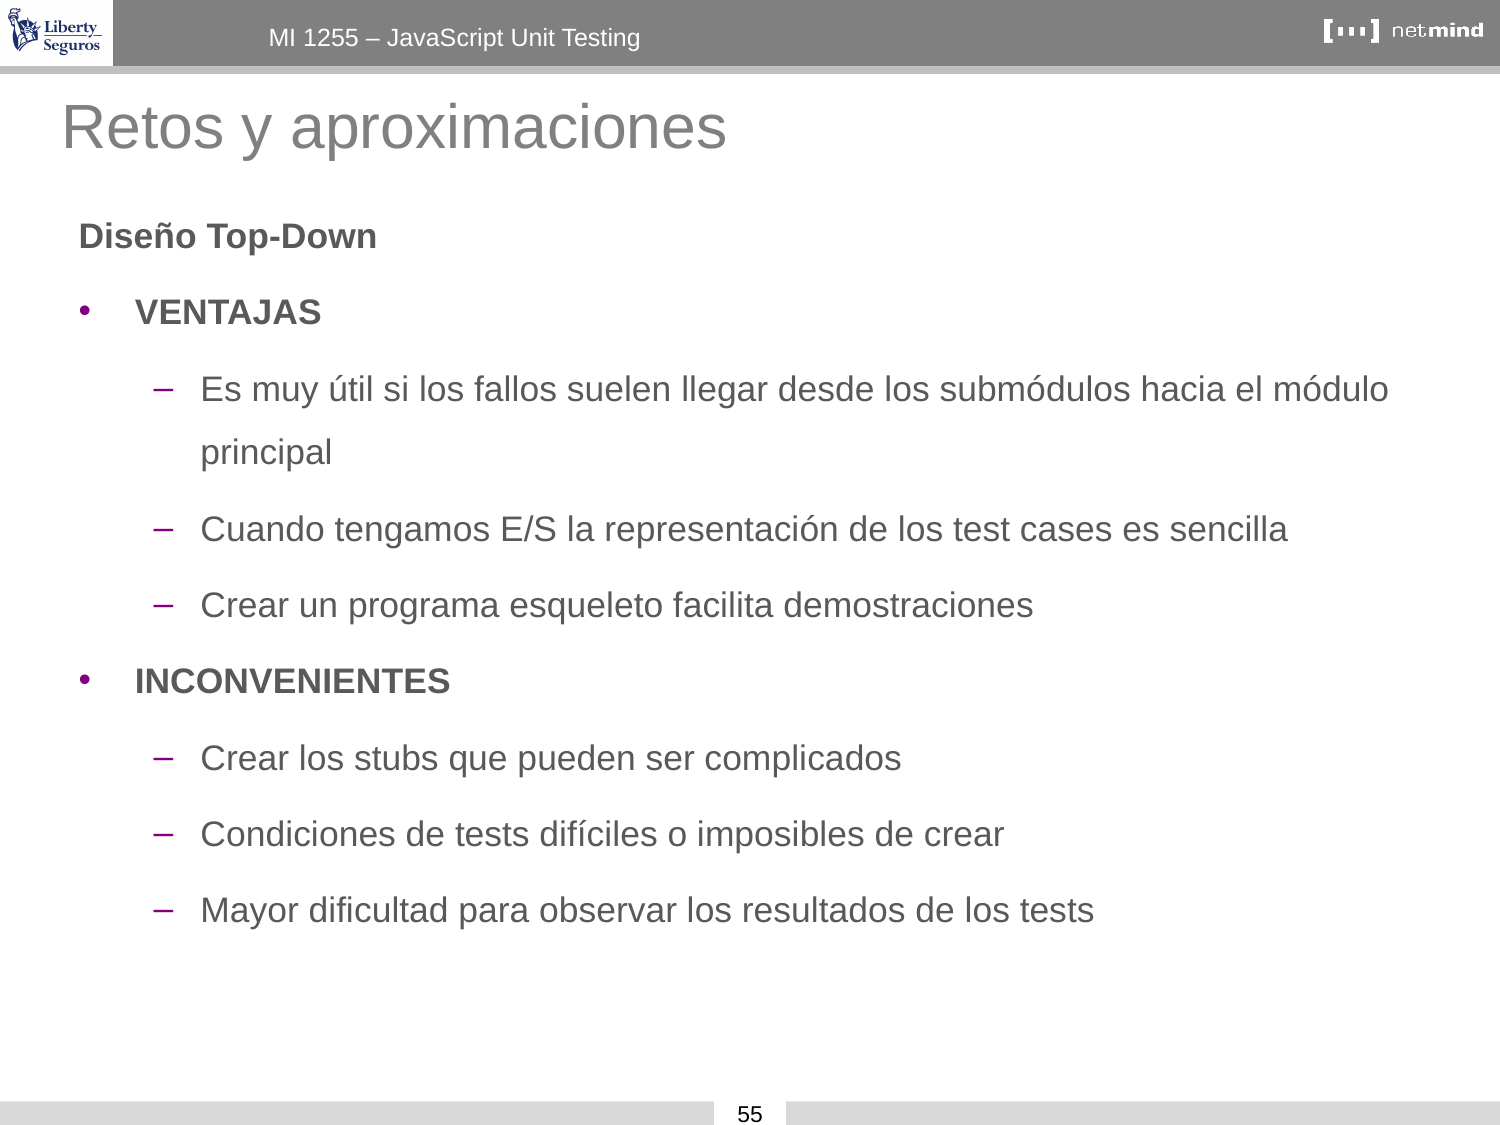

Retos y aproximaciones
Diseño Top-Down
VENTAJAS
Es muy útil si los fallos suelen llegar desde los submódulos hacia el módulo principal
Cuando tengamos E/S la representación de los test cases es sencilla
Crear un programa esqueleto facilita demostraciones
INCONVENIENTES
Crear los stubs que pueden ser complicados
Condiciones de tests difíciles o imposibles de crear
Mayor dificultad para observar los resultados de los tests

55